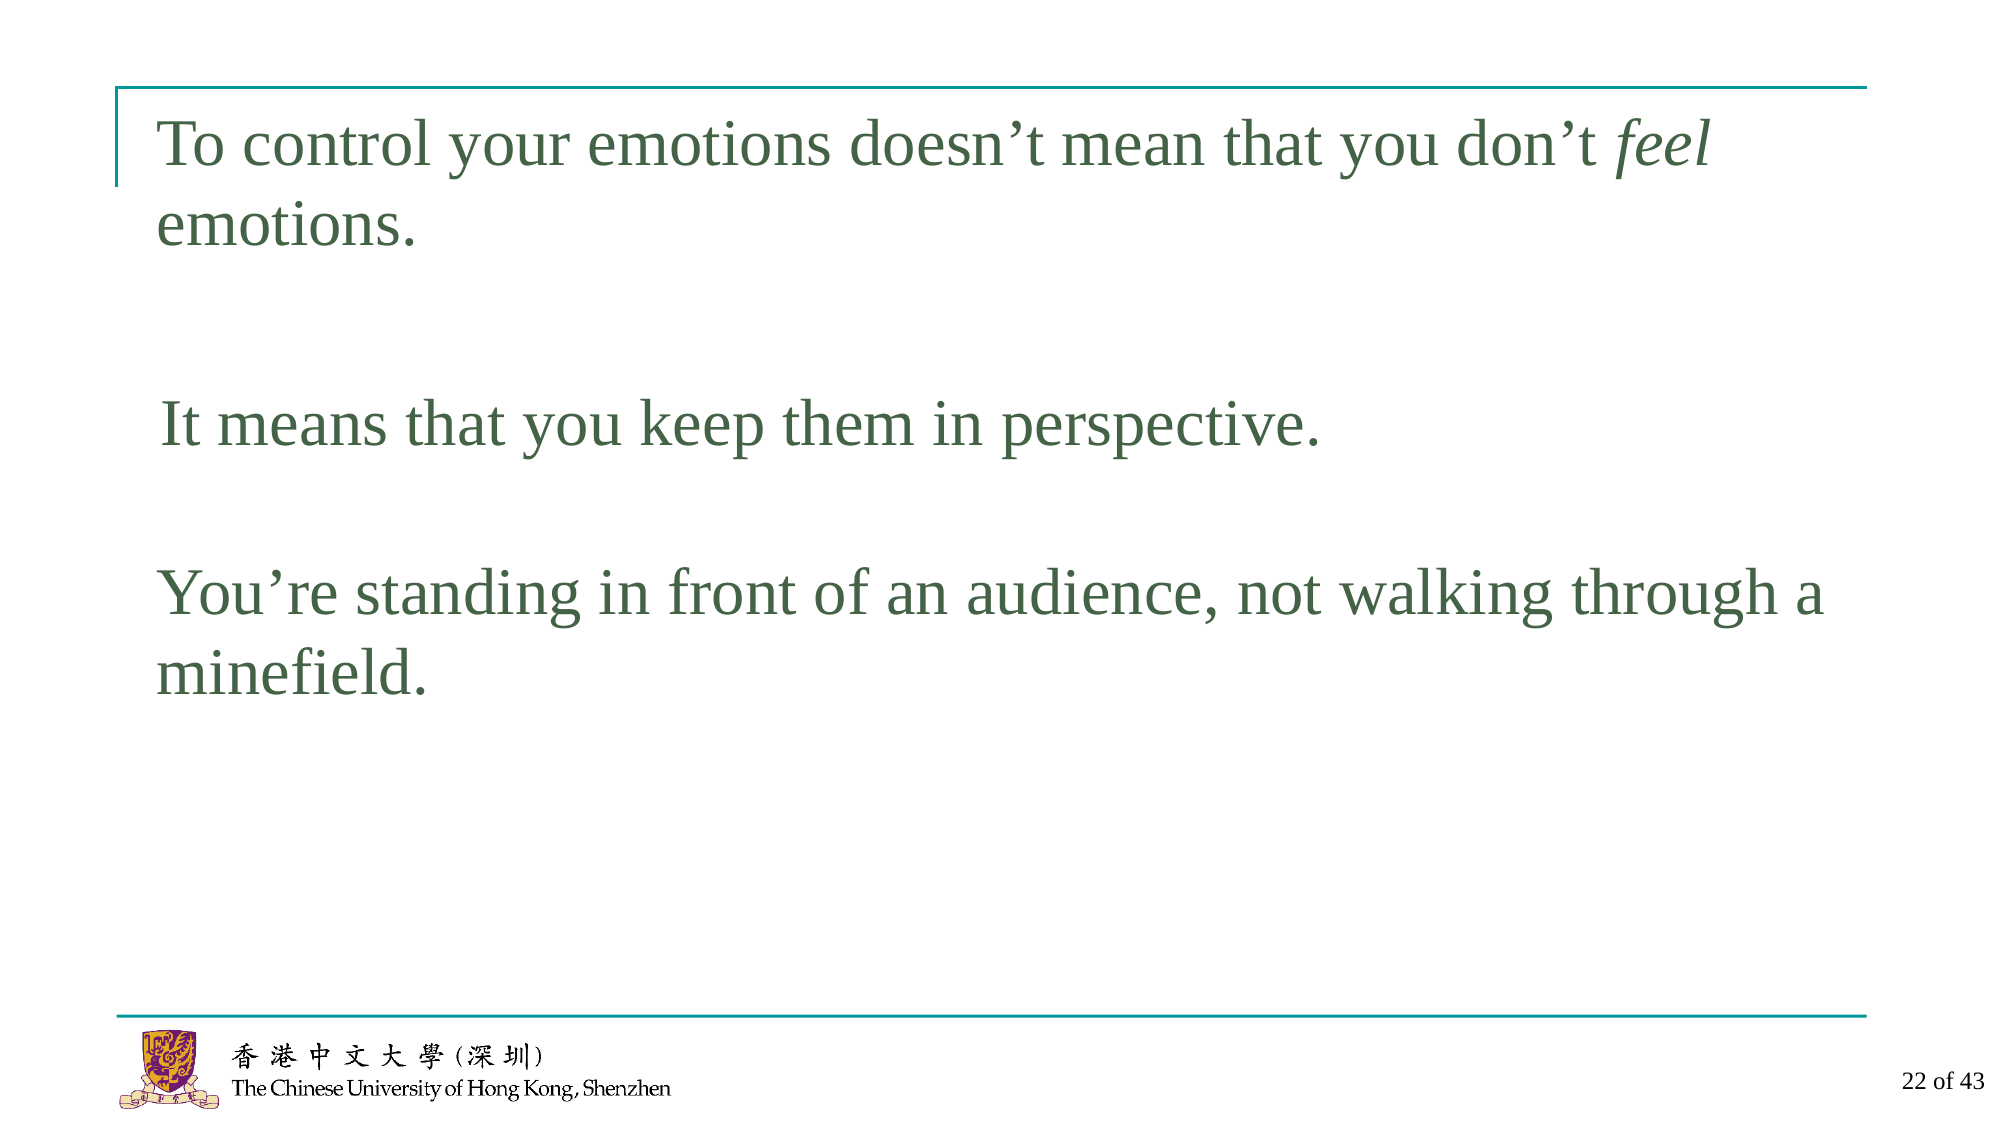

To control your emotions doesn’t mean that you don’t feel emotions.
It means that you keep them in perspective.
You’re standing in front of an audience, not walking through a minefield.
22 of 43